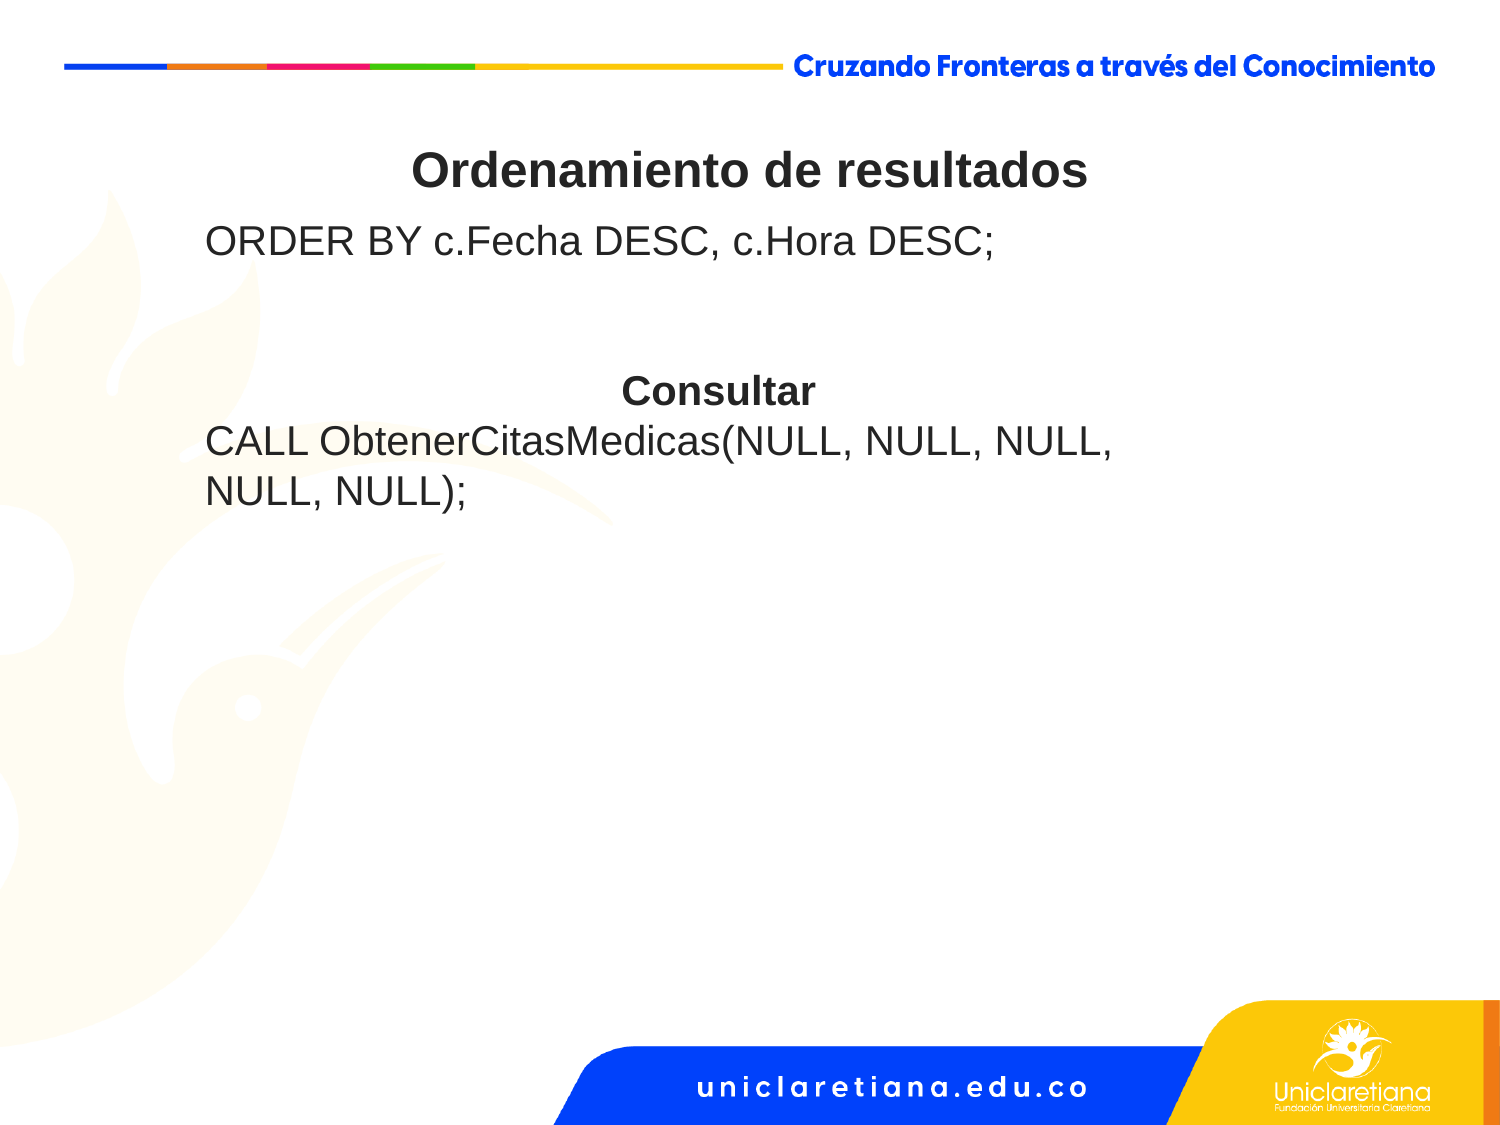

Ordenamiento de resultados
ORDER BY c.Fecha DESC, c.Hora DESC;

Consultar
CALL ObtenerCitasMedicas(NULL, NULL, NULL, NULL, NULL);